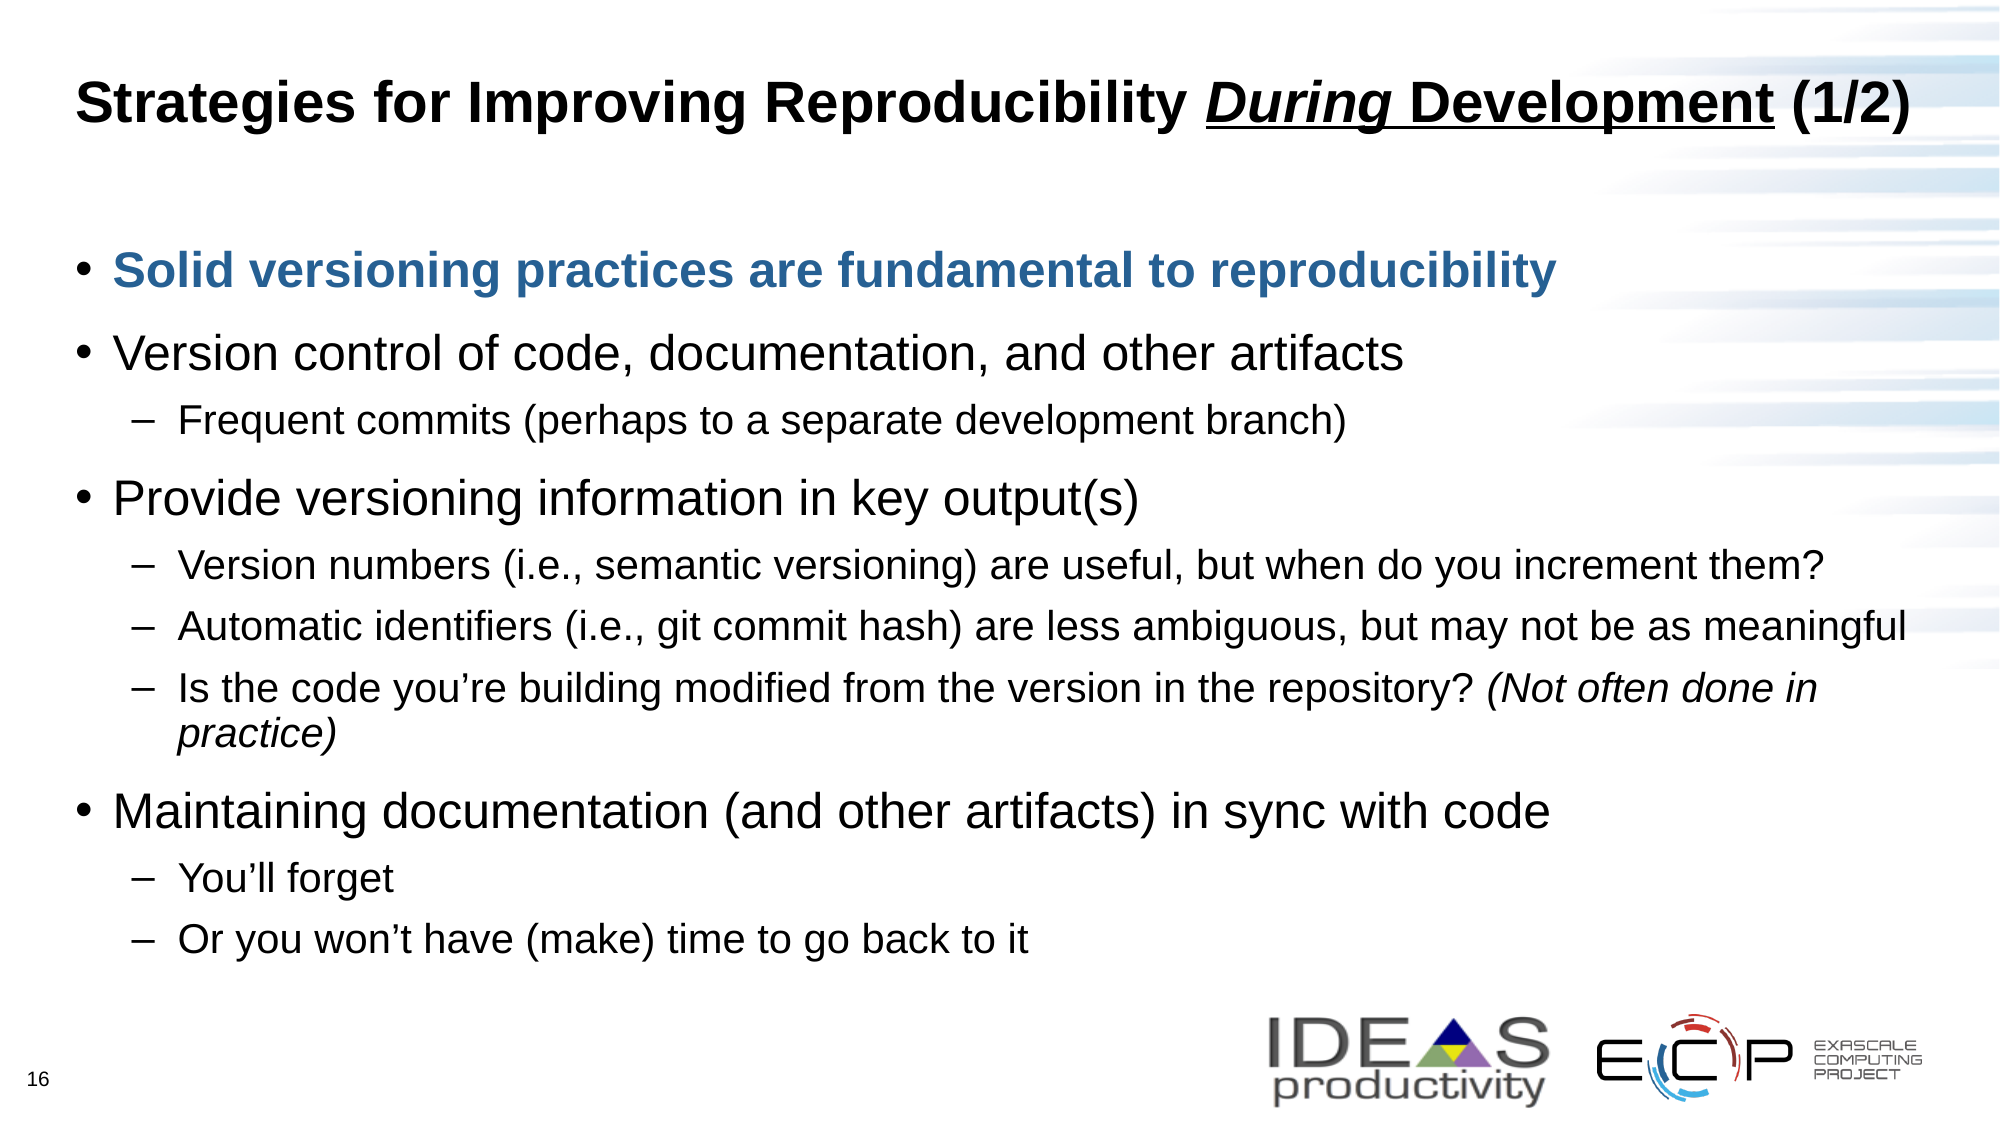

# Strategies for Improving Reproducibility During Development (1/2)
Solid versioning practices are fundamental to reproducibility
Version control of code, documentation, and other artifacts
Frequent commits (perhaps to a separate development branch)
Provide versioning information in key output(s)
Version numbers (i.e., semantic versioning) are useful, but when do you increment them?
Automatic identifiers (i.e., git commit hash) are less ambiguous, but may not be as meaningful
Is the code you’re building modified from the version in the repository? (Not often done in practice)
Maintaining documentation (and other artifacts) in sync with code
You’ll forget
Or you won’t have (make) time to go back to it